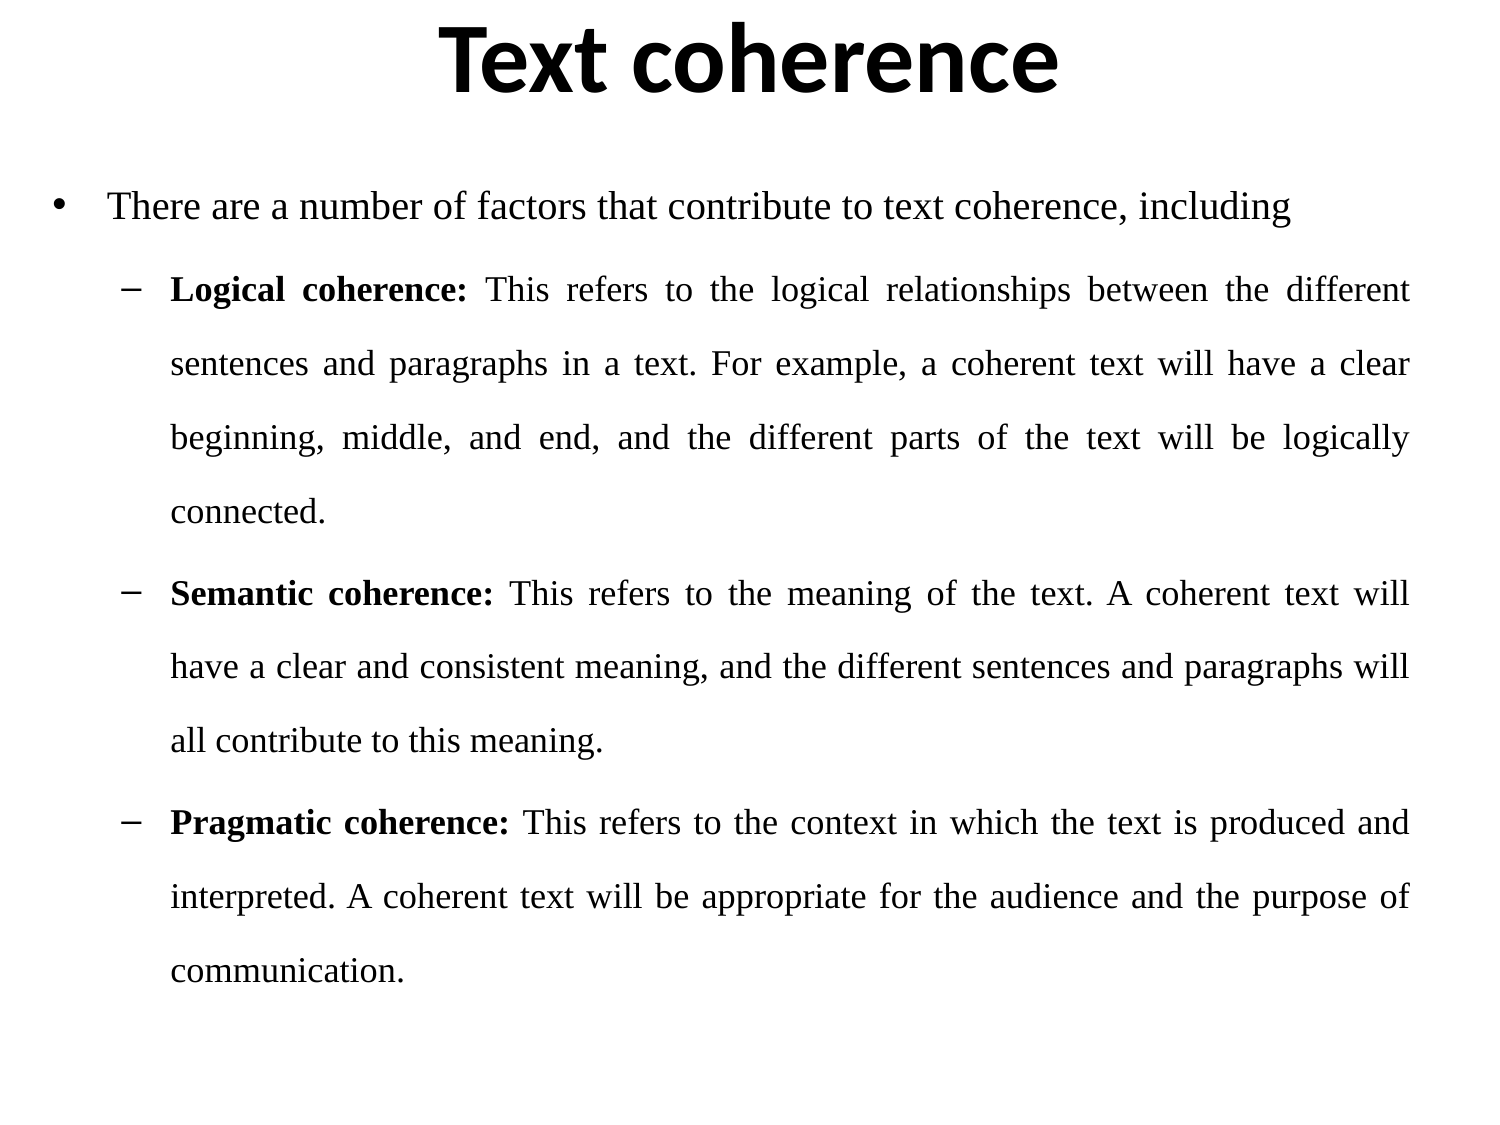

# Text coherence
There are a number of factors that contribute to text coherence, including
Logical coherence: This refers to the logical relationships between the different sentences and paragraphs in a text. For example, a coherent text will have a clear beginning, middle, and end, and the different parts of the text will be logically connected.
Semantic coherence: This refers to the meaning of the text. A coherent text will have a clear and consistent meaning, and the different sentences and paragraphs will all contribute to this meaning.
Pragmatic coherence: This refers to the context in which the text is produced and interpreted. A coherent text will be appropriate for the audience and the purpose of communication.